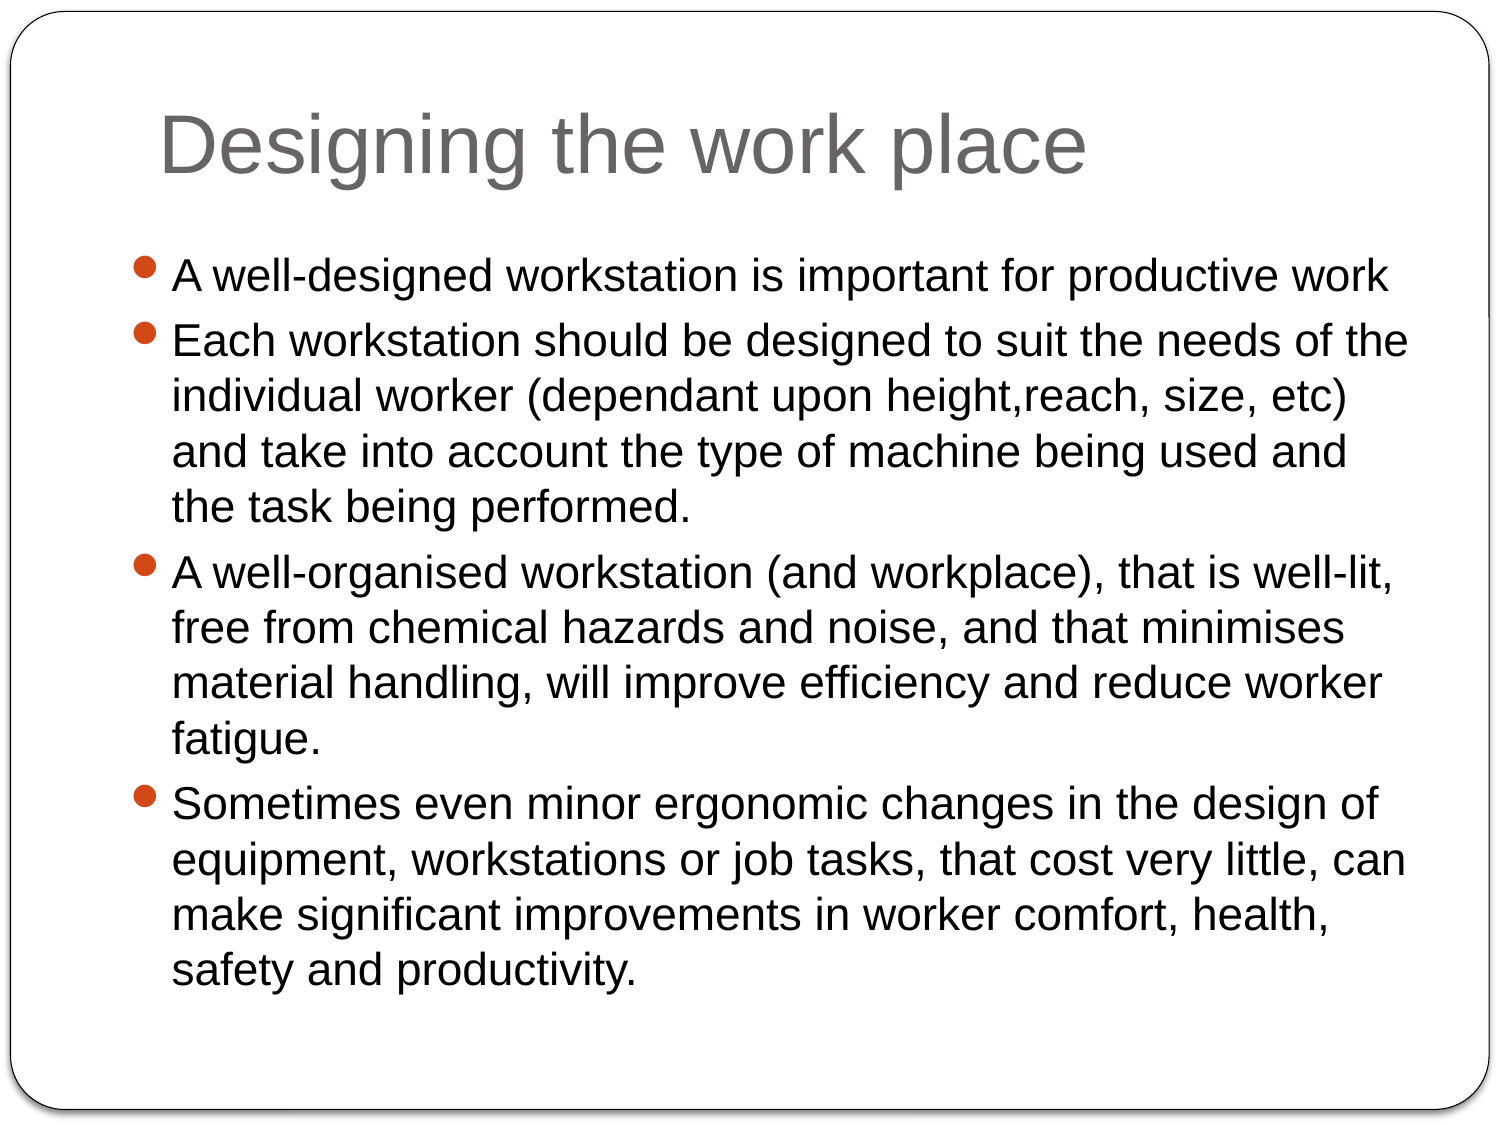

# Designing the work place
A well-designed workstation is important for productive work
Each workstation should be designed to suit the needs of the individual worker (dependant upon height,reach, size, etc) and take into account the type of machine being used and the task being performed.
A well-organised workstation (and workplace), that is well-lit, free from chemical hazards and noise, and that minimises material handling, will improve efficiency and reduce worker fatigue.
Sometimes even minor ergonomic changes in the design of equipment, workstations or job tasks, that cost very little, can make significant improvements in worker comfort, health, safety and productivity.